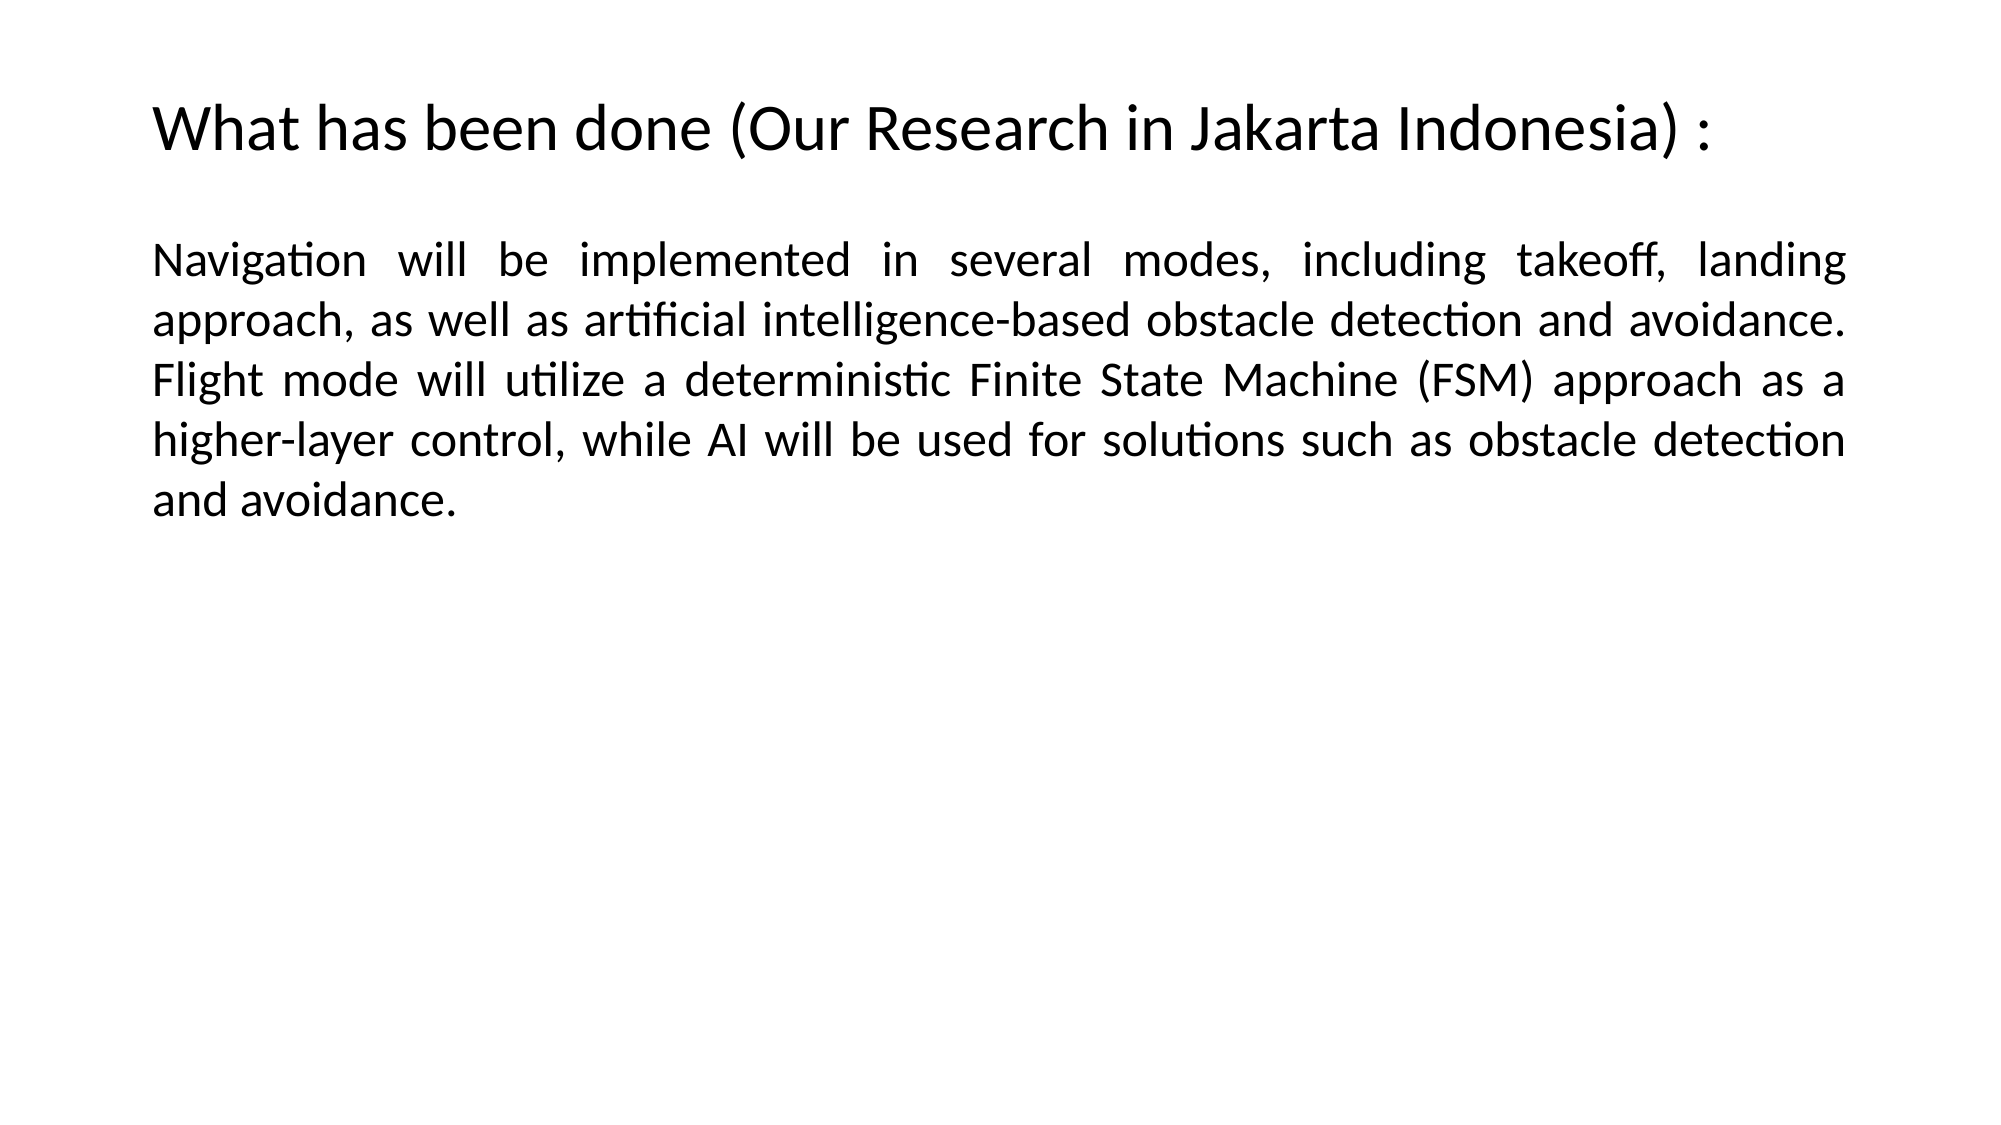

# What has been done (Our Research in Jakarta Indonesia) :
Navigation will be implemented in several modes, including takeoff, landing approach, as well as artificial intelligence-based obstacle detection and avoidance. Flight mode will utilize a deterministic Finite State Machine (FSM) approach as a higher-layer control, while AI will be used for solutions such as obstacle detection and avoidance.